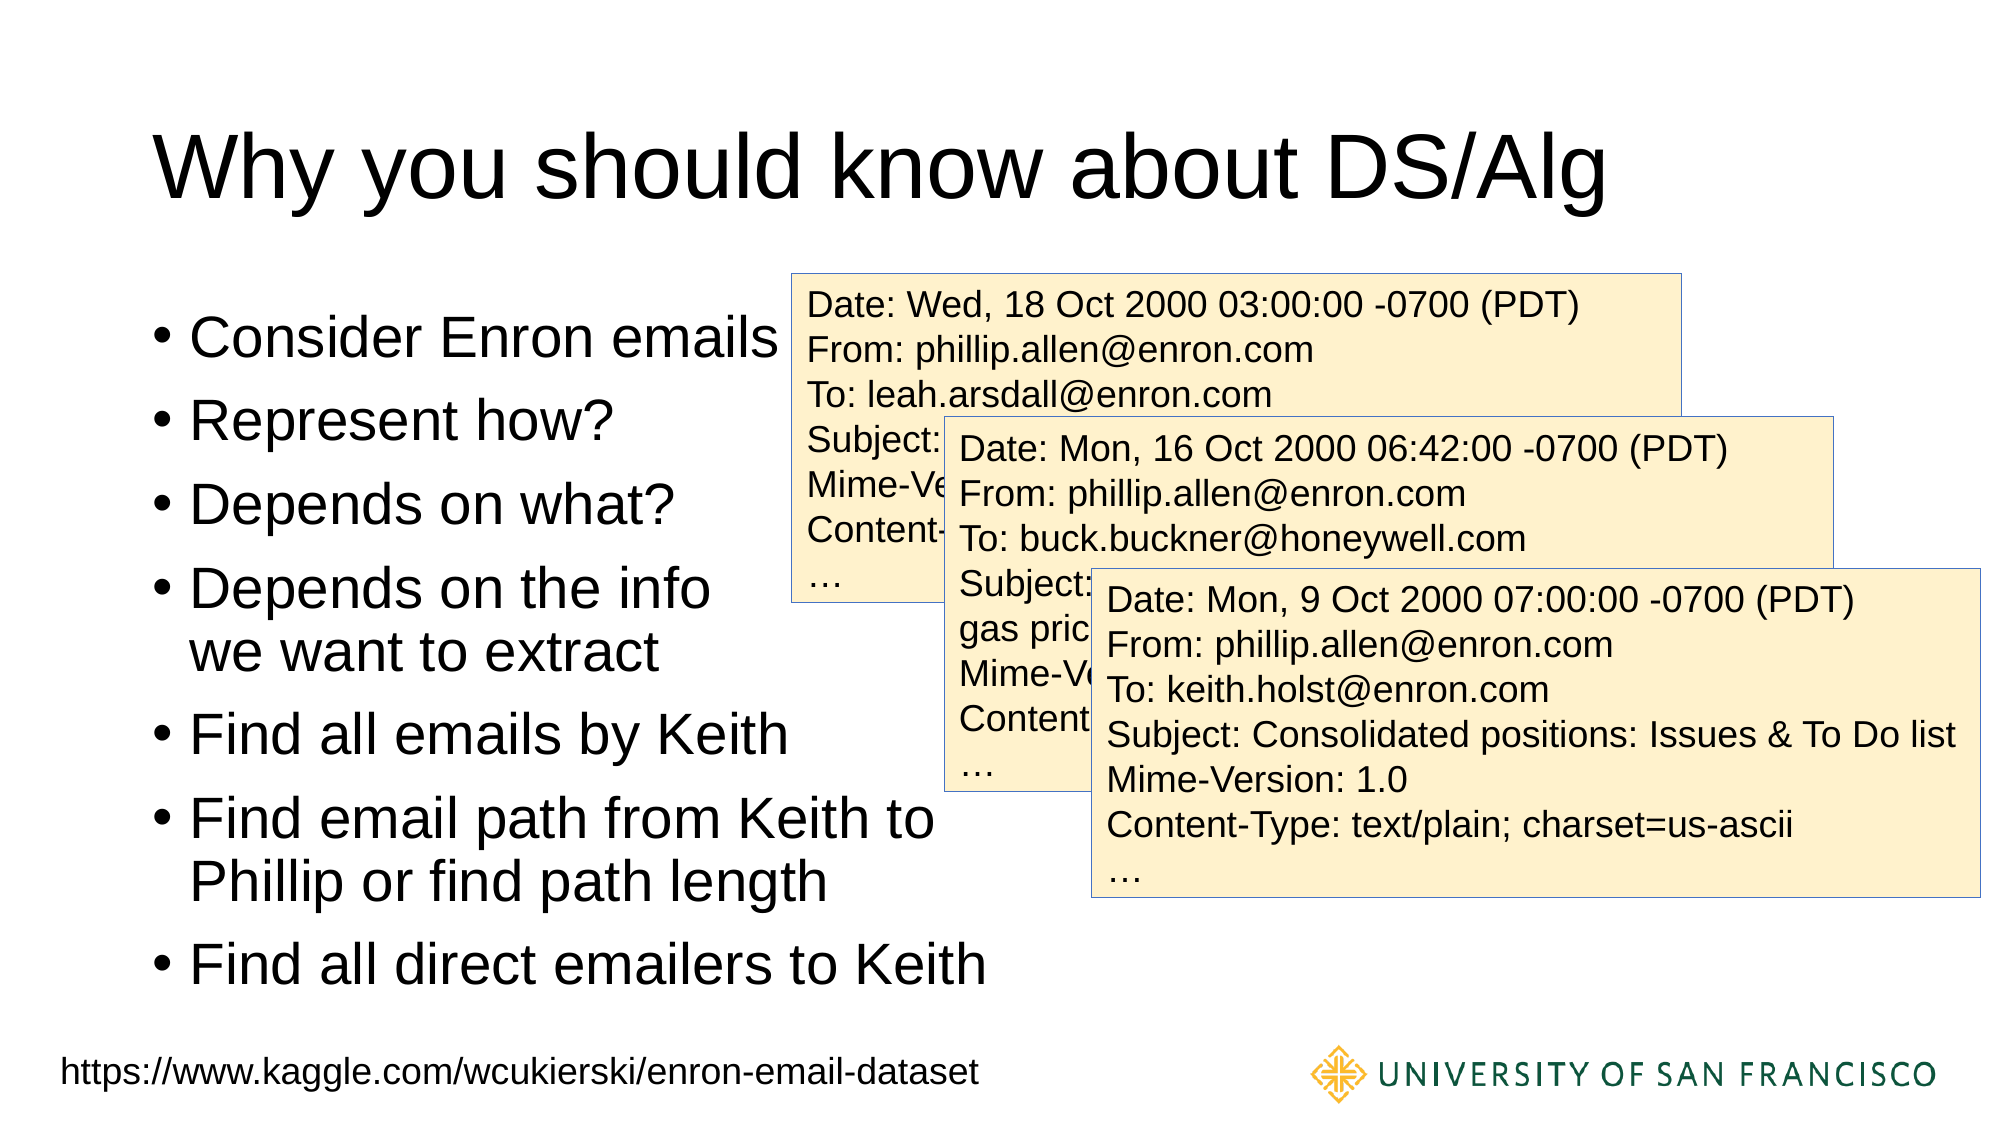

# Why you should know about DS/Alg
Date: Wed, 18 Oct 2000 03:00:00 -0700 (PDT)
From: phillip.allen@enron.com
To: leah.arsdall@enron.com
Subject: Re: test
Mime-Version: 1.0
Content-Type: text/plain; charset=us-ascii
…
Consider Enron emails
Represent how?
Depends on what?
Depends on the info
we want to extract
Find all emails by Keith
Find email path from Keith to
Phillip or find path length
Find all direct emailers to Keith

Date: Mon, 16 Oct 2000 06:42:00 -0700 (PDT)
From: phillip.allen@enron.com
To: buck.buckner@honeywell.com
Subject: Re: FW: fixed forward or other Collar floor gas price terms
Mime-Version: 1.0
Content-Type: text/plain; charset=us-ascii
…
Date: Mon, 9 Oct 2000 07:00:00 -0700 (PDT)
From: phillip.allen@enron.com
To: keith.holst@enron.com
Subject: Consolidated positions: Issues & To Do list
Mime-Version: 1.0
Content-Type: text/plain; charset=us-ascii
…
https://www.kaggle.com/wcukierski/enron-email-dataset